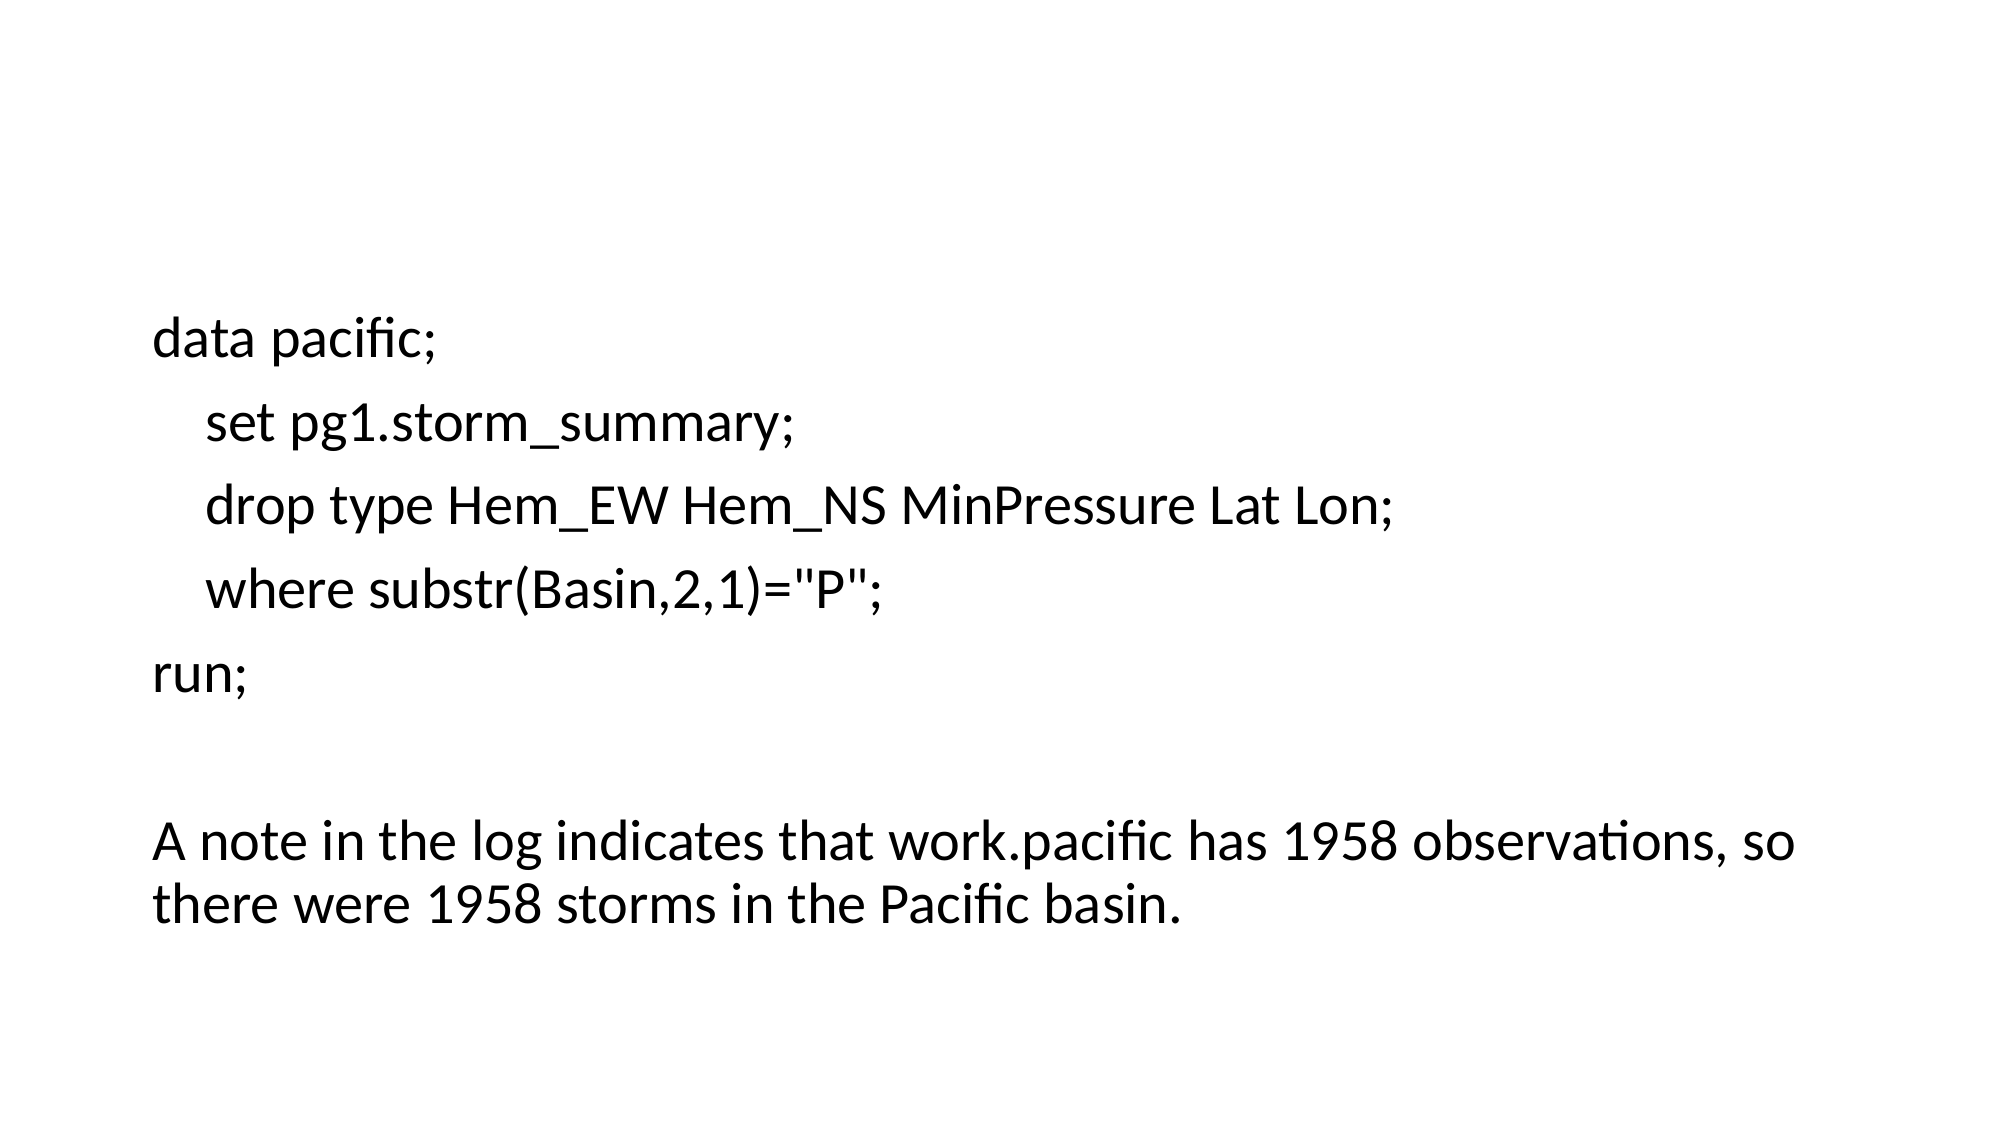

#
data pacific;
    set pg1.storm_summary;
    drop type Hem_EW Hem_NS MinPressure Lat Lon;
    where substr(Basin,2,1)="P";
run;

A note in the log indicates that work.pacific has 1958 observations, so there were 1958 storms in the Pacific basin.